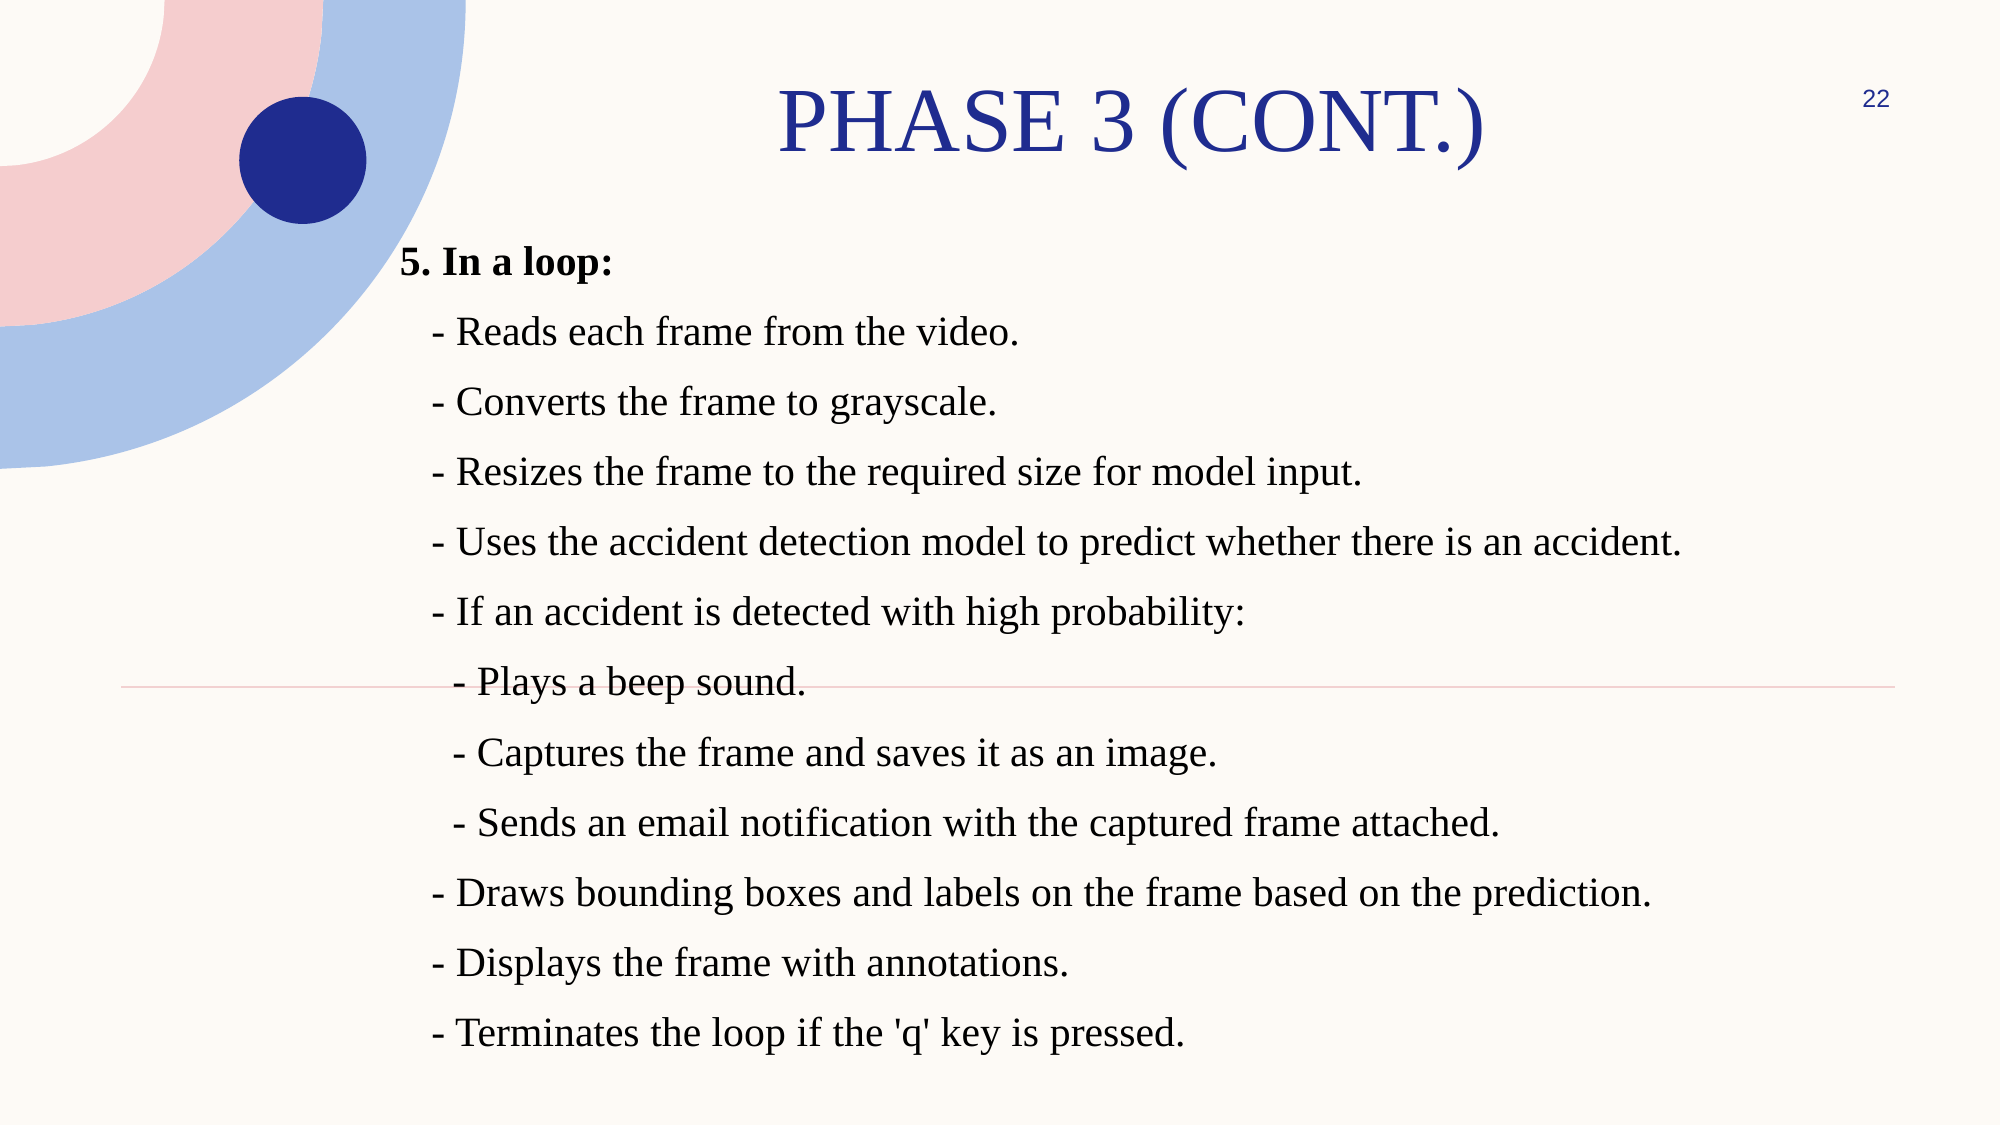

# PHASE 3 (CONT.)
22
5. In a loop:
   - Reads each frame from the video.
   - Converts the frame to grayscale.
   - Resizes the frame to the required size for model input.
   - Uses the accident detection model to predict whether there is an accident.
   - If an accident is detected with high probability:
     - Plays a beep sound.
     - Captures the frame and saves it as an image.
     - Sends an email notification with the captured frame attached.
   - Draws bounding boxes and labels on the frame based on the prediction.
   - Displays the frame with annotations.
   - Terminates the loop if the 'q' key is pressed.